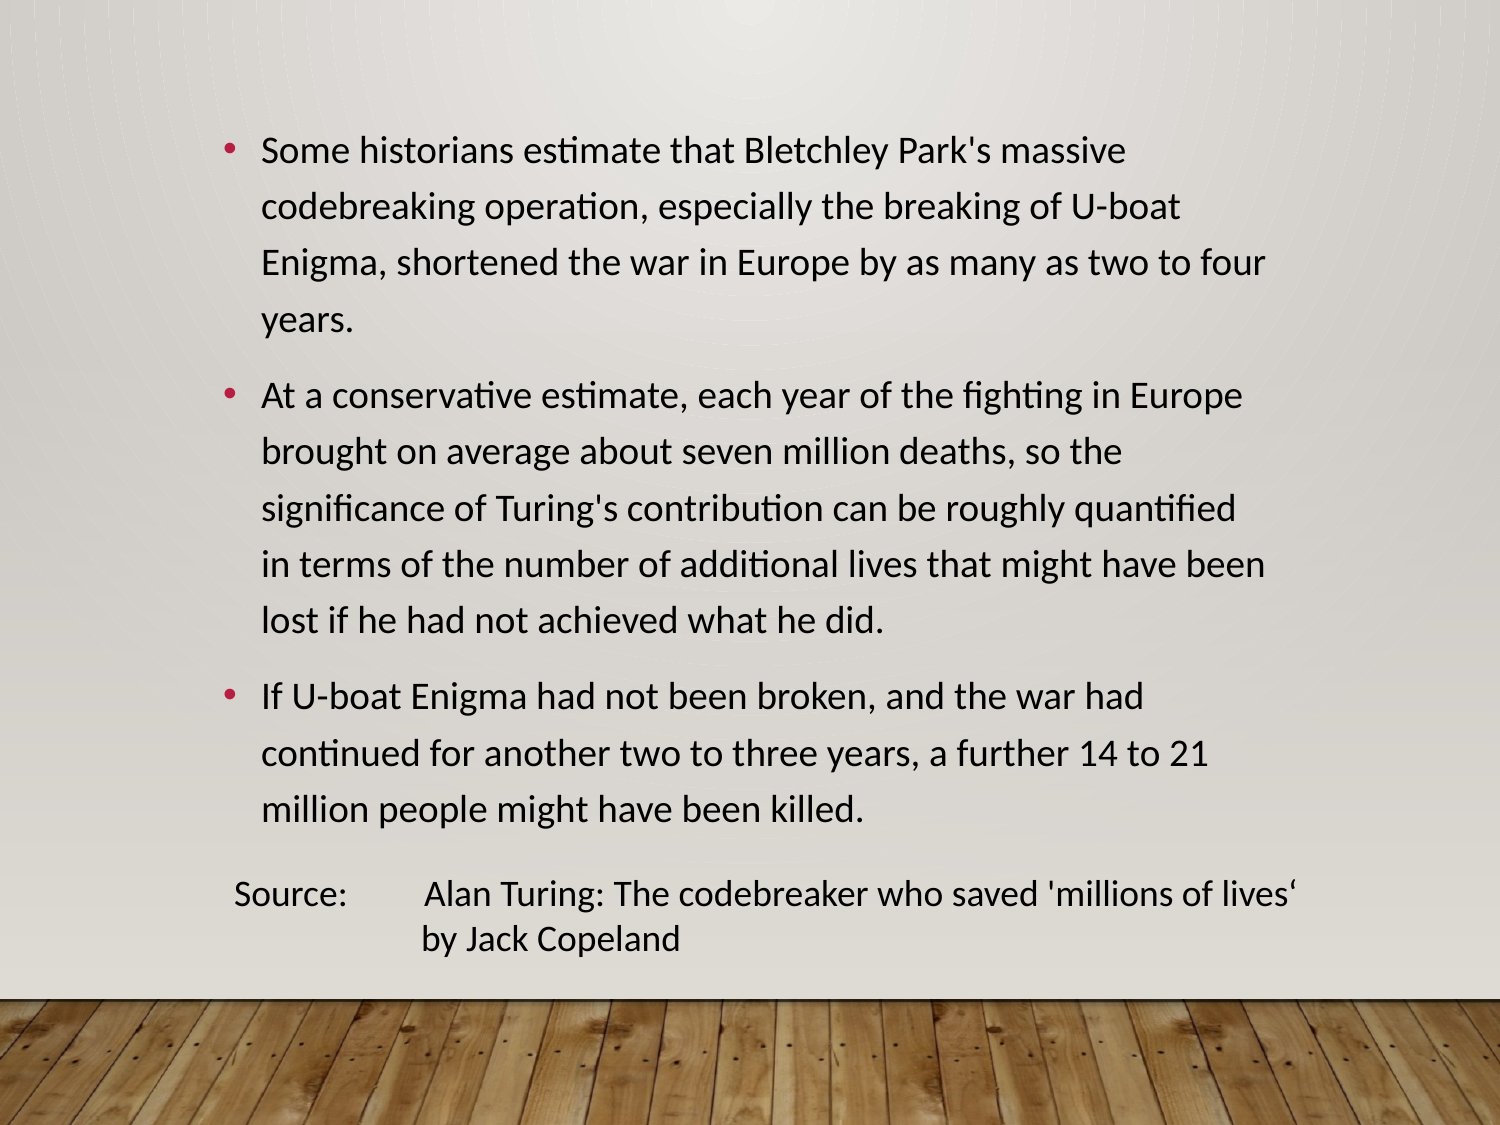

Some historians estimate that Bletchley Park's massive codebreaking operation, especially the breaking of U-boat Enigma, shortened the war in Europe by as many as two to four years.
At a conservative estimate, each year of the fighting in Europe brought on average about seven million deaths, so the significance of Turing's contribution can be roughly quantified in terms of the number of additional lives that might have been lost if he had not achieved what he did.
If U-boat Enigma had not been broken, and the war had continued for another two to three years, a further 14 to 21 million people might have been killed.

Source:         Alan Turing: The codebreaker who saved 'millions of lives‘
                      by Jack Copeland